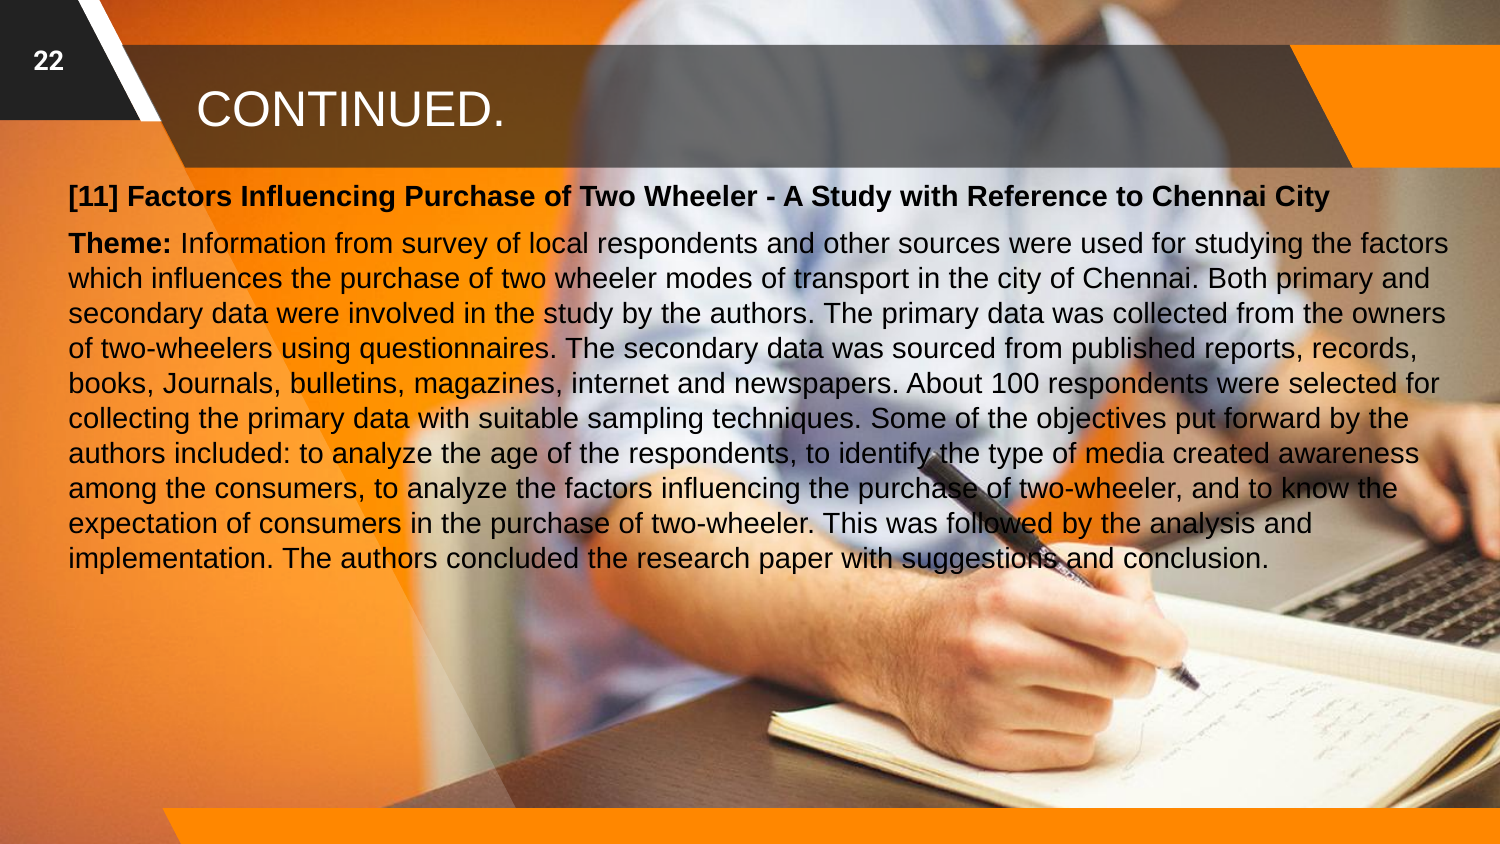

22
# CONTINUED.
[11] Factors Influencing Purchase of Two Wheeler - A Study with Reference to Chennai City
Theme: Information from survey of local respondents and other sources were used for studying the factors which influences the purchase of two wheeler modes of transport in the city of Chennai. Both primary and secondary data were involved in the study by the authors. The primary data was collected from the owners of two-wheelers using questionnaires. The secondary data was sourced from published reports, records, books, Journals, bulletins, magazines, internet and newspapers. About 100 respondents were selected for collecting the primary data with suitable sampling techniques. Some of the objectives put forward by the authors included: to analyze the age of the respondents, to identify the type of media created awareness among the consumers, to analyze the factors influencing the purchase of two-wheeler, and to know the expectation of consumers in the purchase of two-wheeler. This was followed by the analysis and implementation. The authors concluded the research paper with suggestions and conclusion.